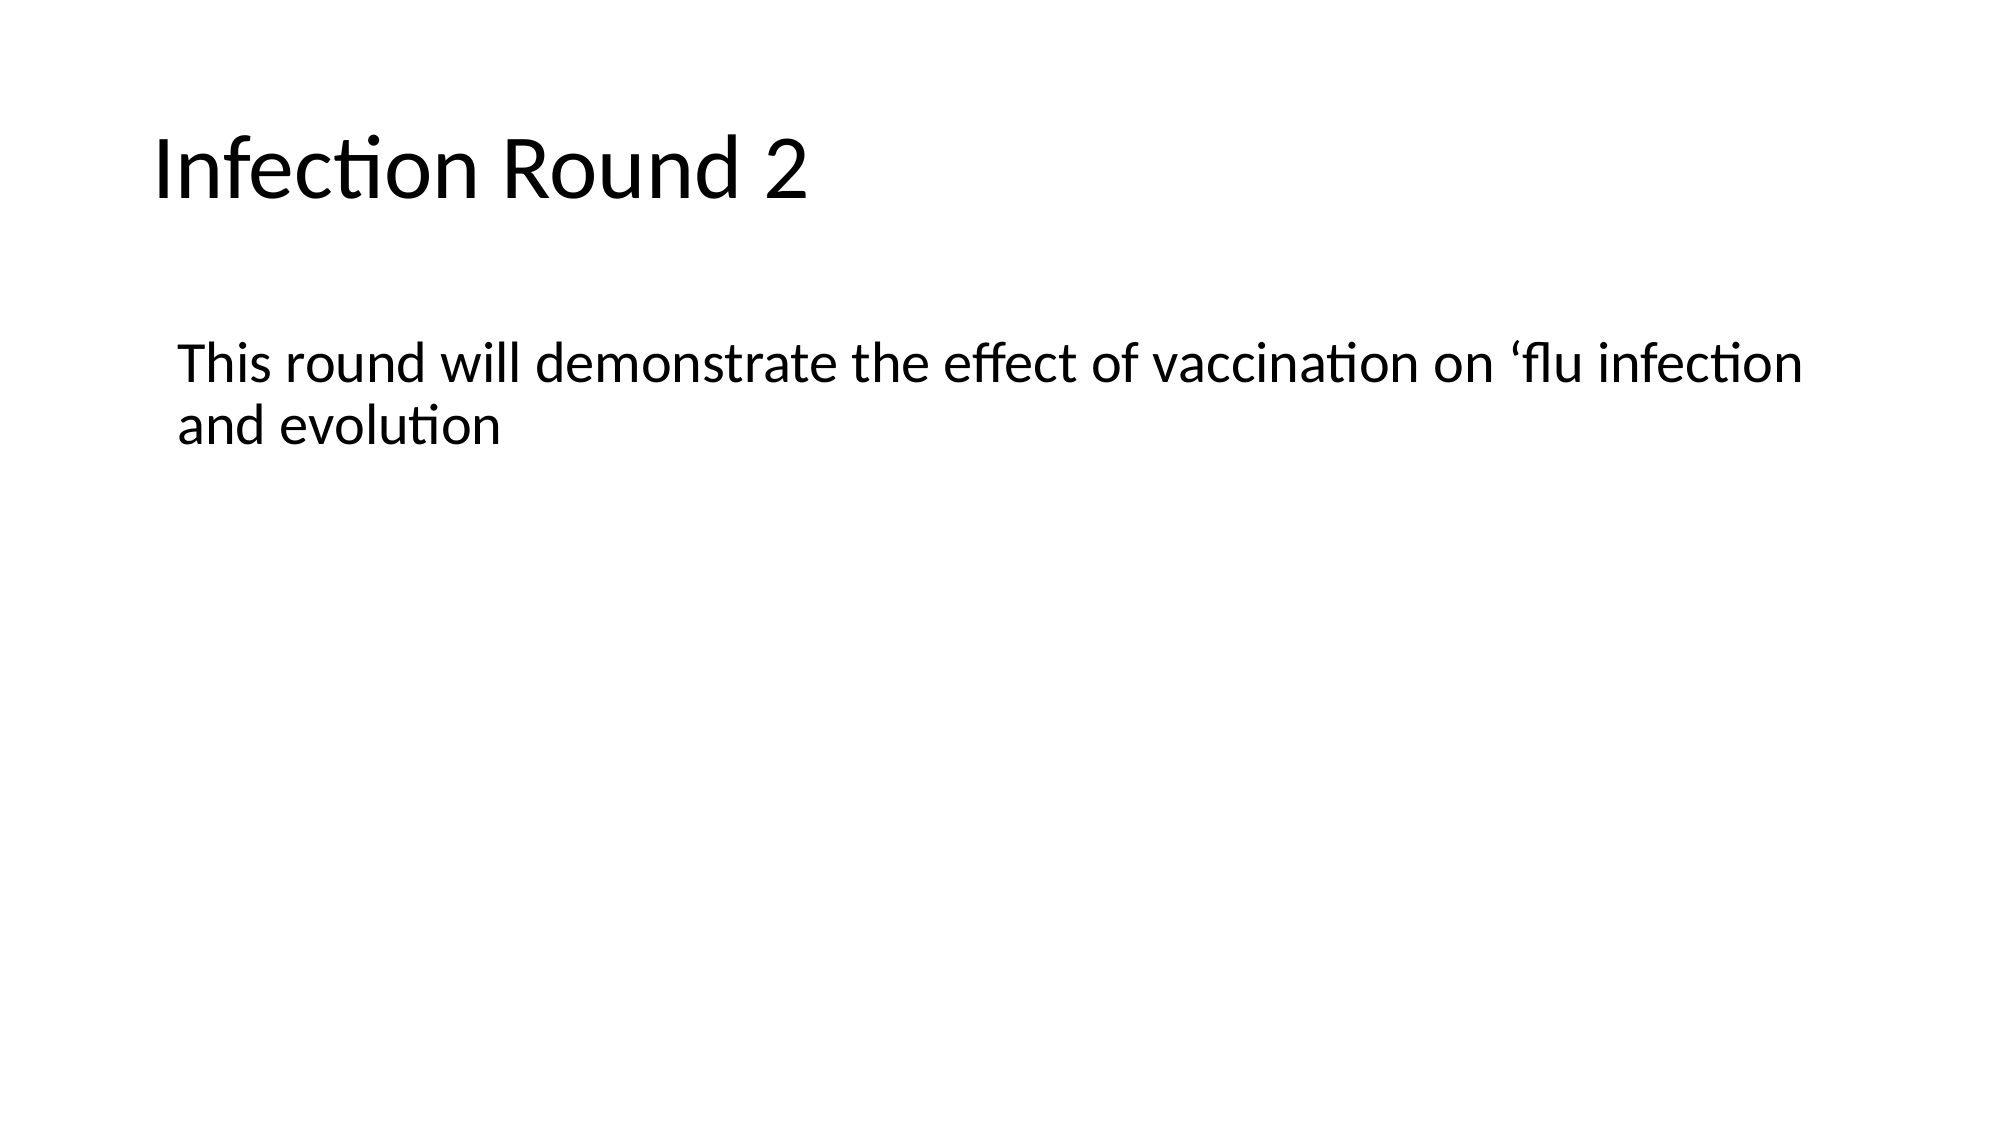

# Infection Round 2
This round will demonstrate the effect of vaccination on ‘flu infection and evolution